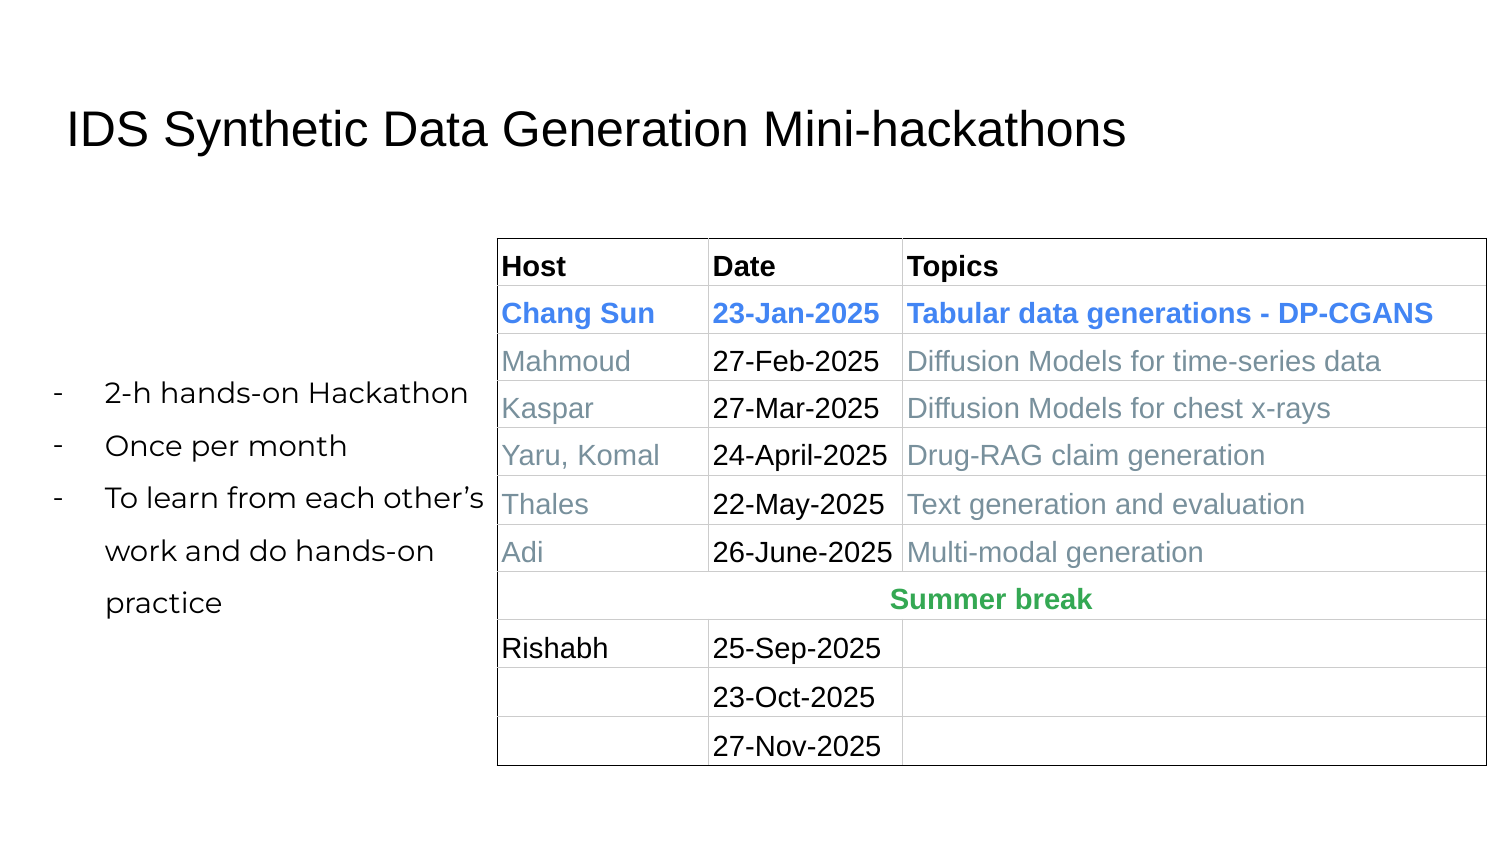

IDS Synthetic Data Generation Mini-hackathons

| Host | Date | Topics |
| --- | --- | --- |
| Chang Sun | 23-Jan-2025 | Tabular data generations - DP-CGANS |
| Mahmoud | 27-Feb-2025 | Diffusion Models for time-series data |
| Kaspar | 27-Mar-2025 | Diffusion Models for chest x-rays |
| Yaru, Komal | 24-April-2025 | Drug-RAG claim generation |
| Thales | 22-May-2025 | Text generation and evaluation |
| Adi | 26-June-2025 | Multi-modal generation |
| Summer break |  |  |
| Rishabh | 25-Sep-2025 |  |
|  | 23-Oct-2025 |  |
|  | 27-Nov-2025 |  |
2-h hands-on Hackathon
Once per month
To learn from each other’s work and do hands-on practice